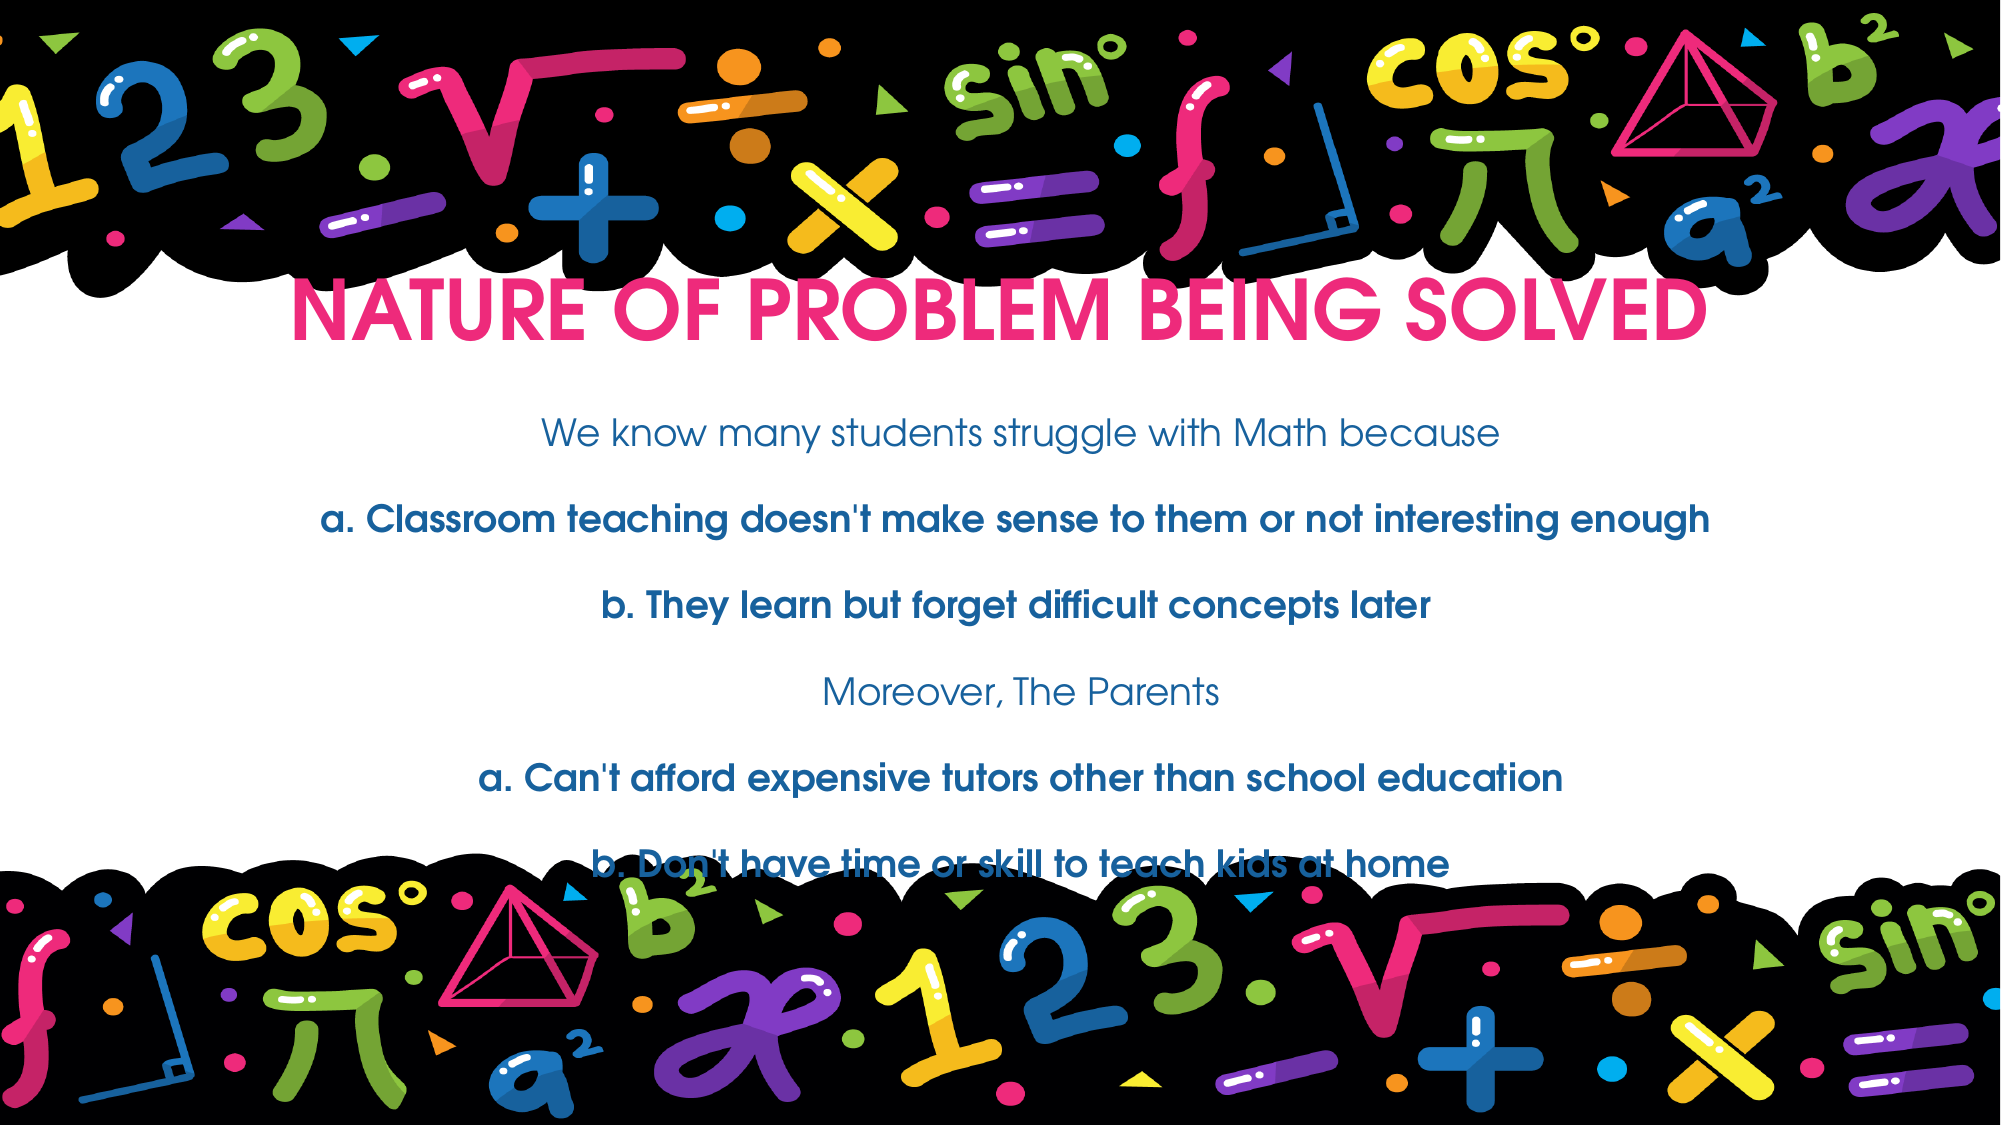

# NATURE OF PROBLEM BEING SOLVED
We know many students struggle with Math because
a. Classroom teaching doesn't make sense to them or not interesting enough
b. They learn but forget difficult concepts later
Moreover, The Parents
a. Can't afford expensive tutors other than school education
b. Don't have time or skill to teach kids at home